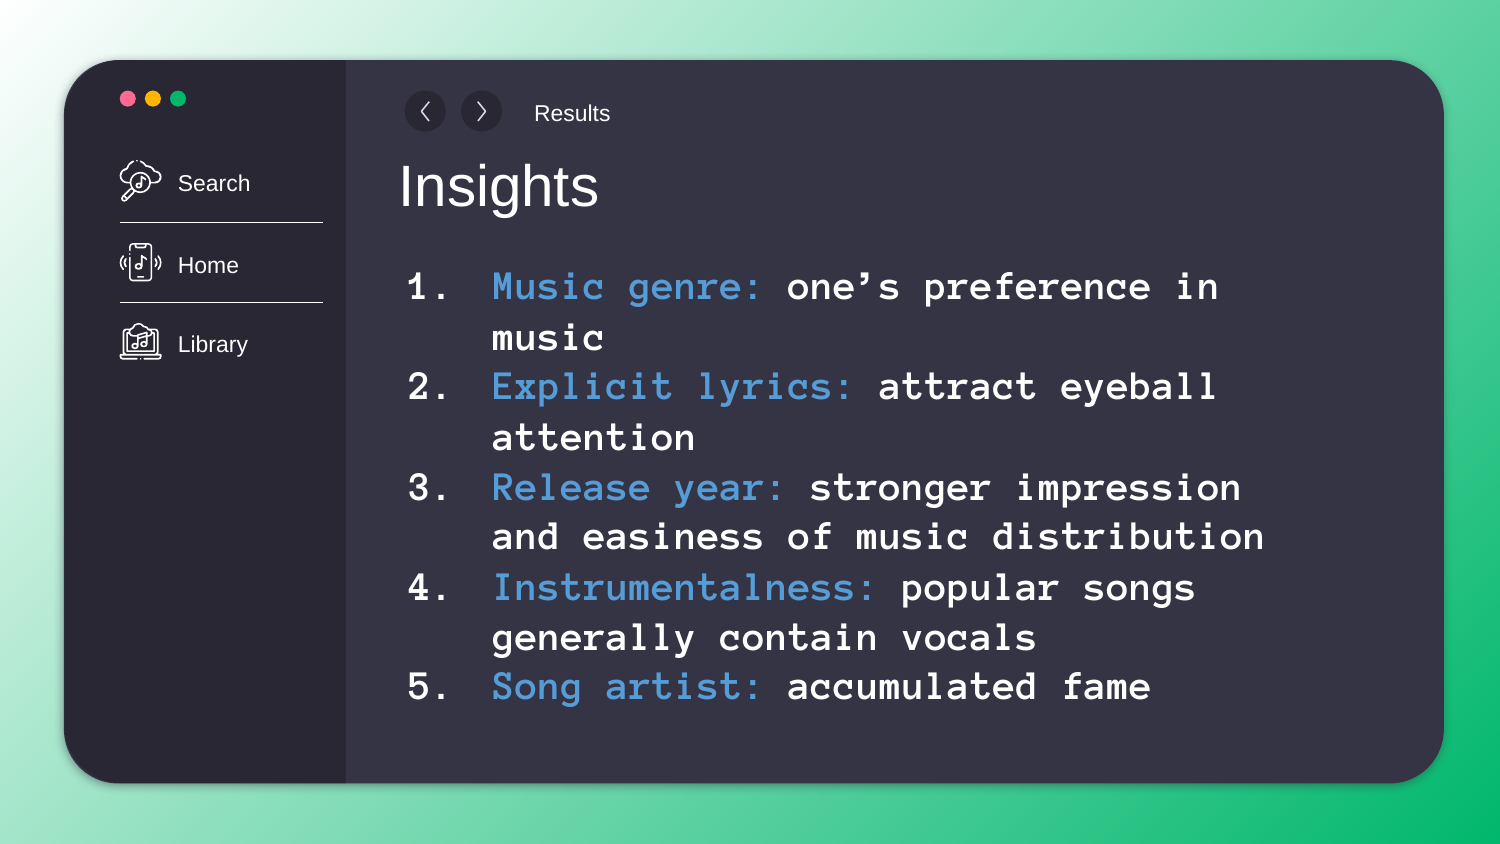

Search

Home

Library

Results
Insights
Music genre: one’s preference in music
Explicit lyrics: attract eyeball attention
Release year: stronger impression and easiness of music distribution
Instrumentalness: popular songs generally contain vocals
Song artist: accumulated fame